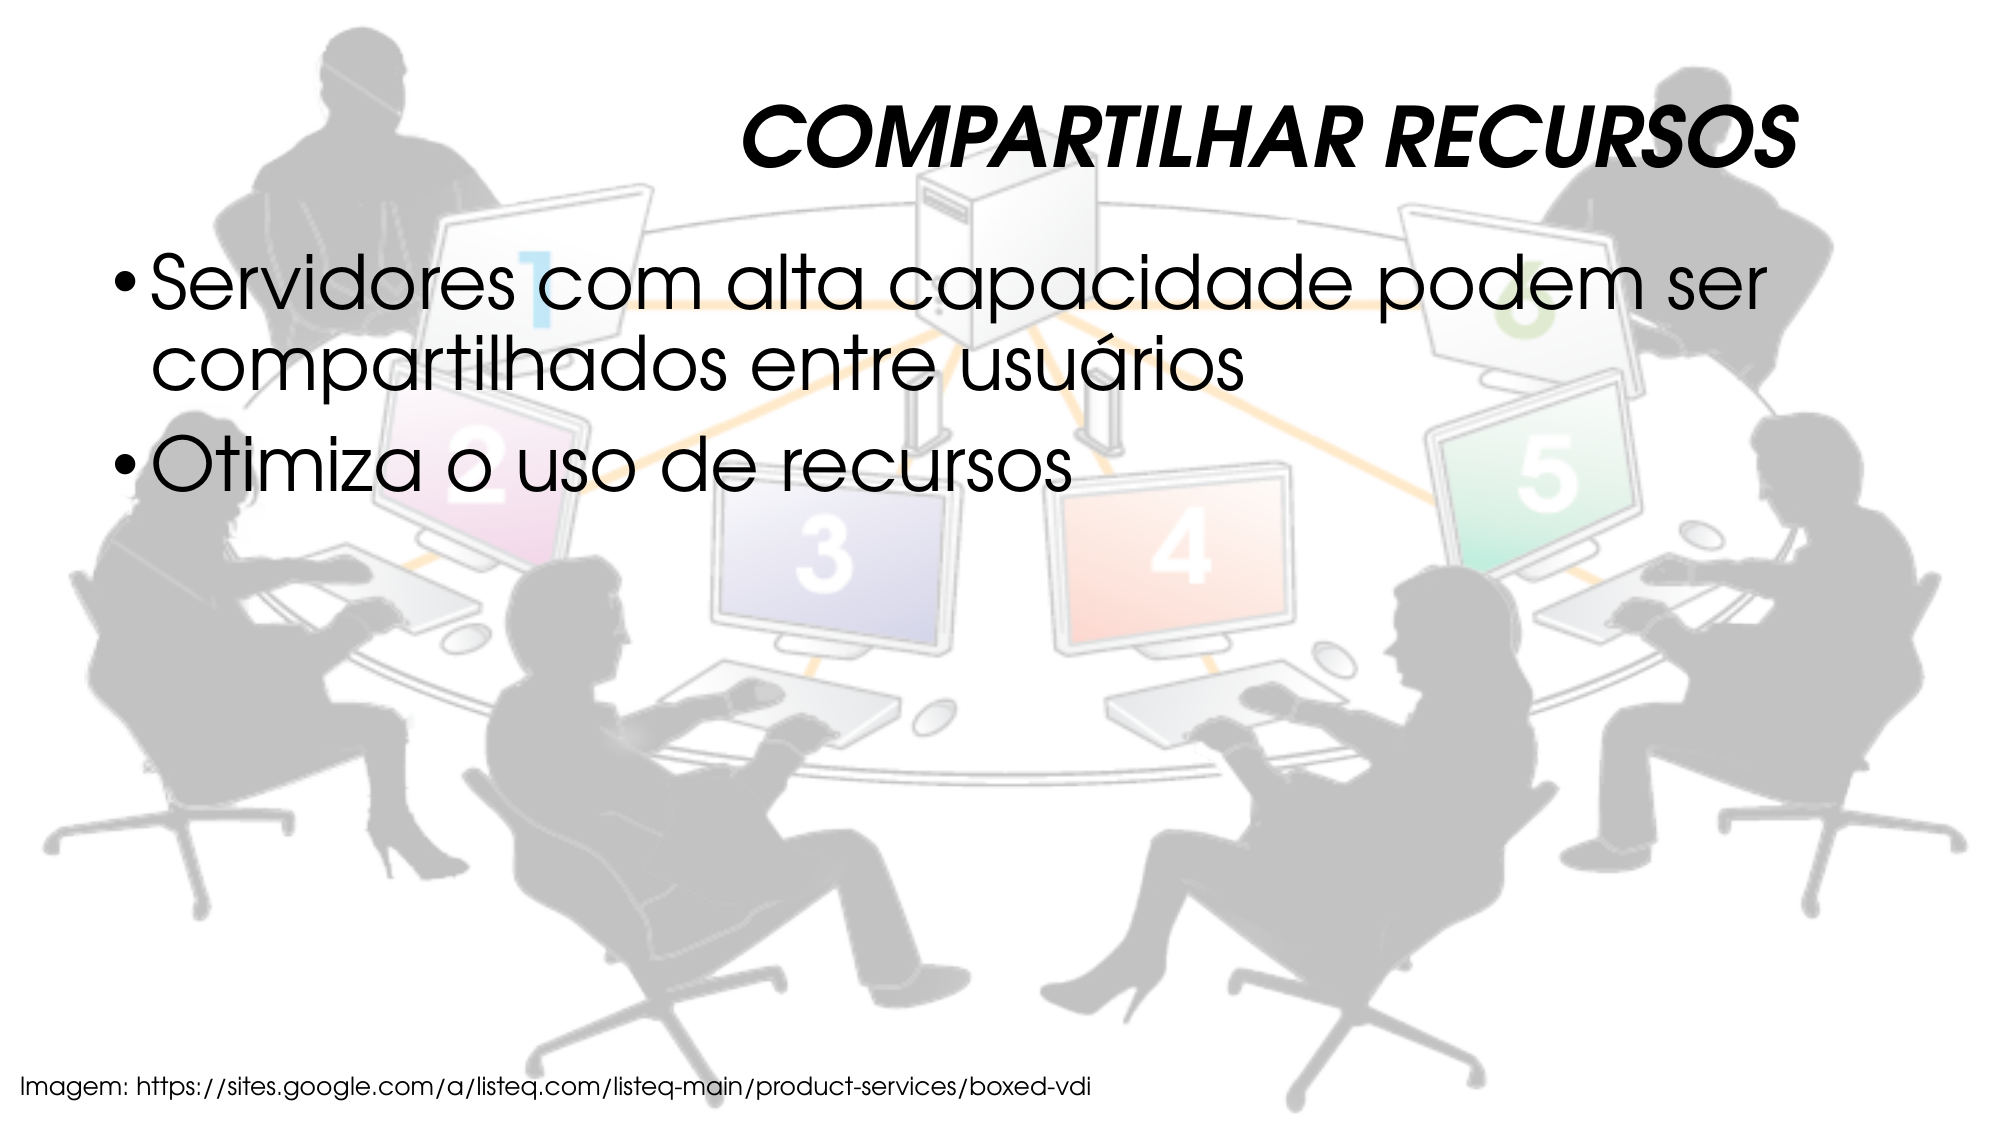

# Compartilhar recursos
28
Servidores com alta capacidade podem ser compartilhados entre usuários
Otimiza o uso de recursos
Imagem: https://sites.google.com/a/listeq.com/listeq-main/product-services/boxed-vdi